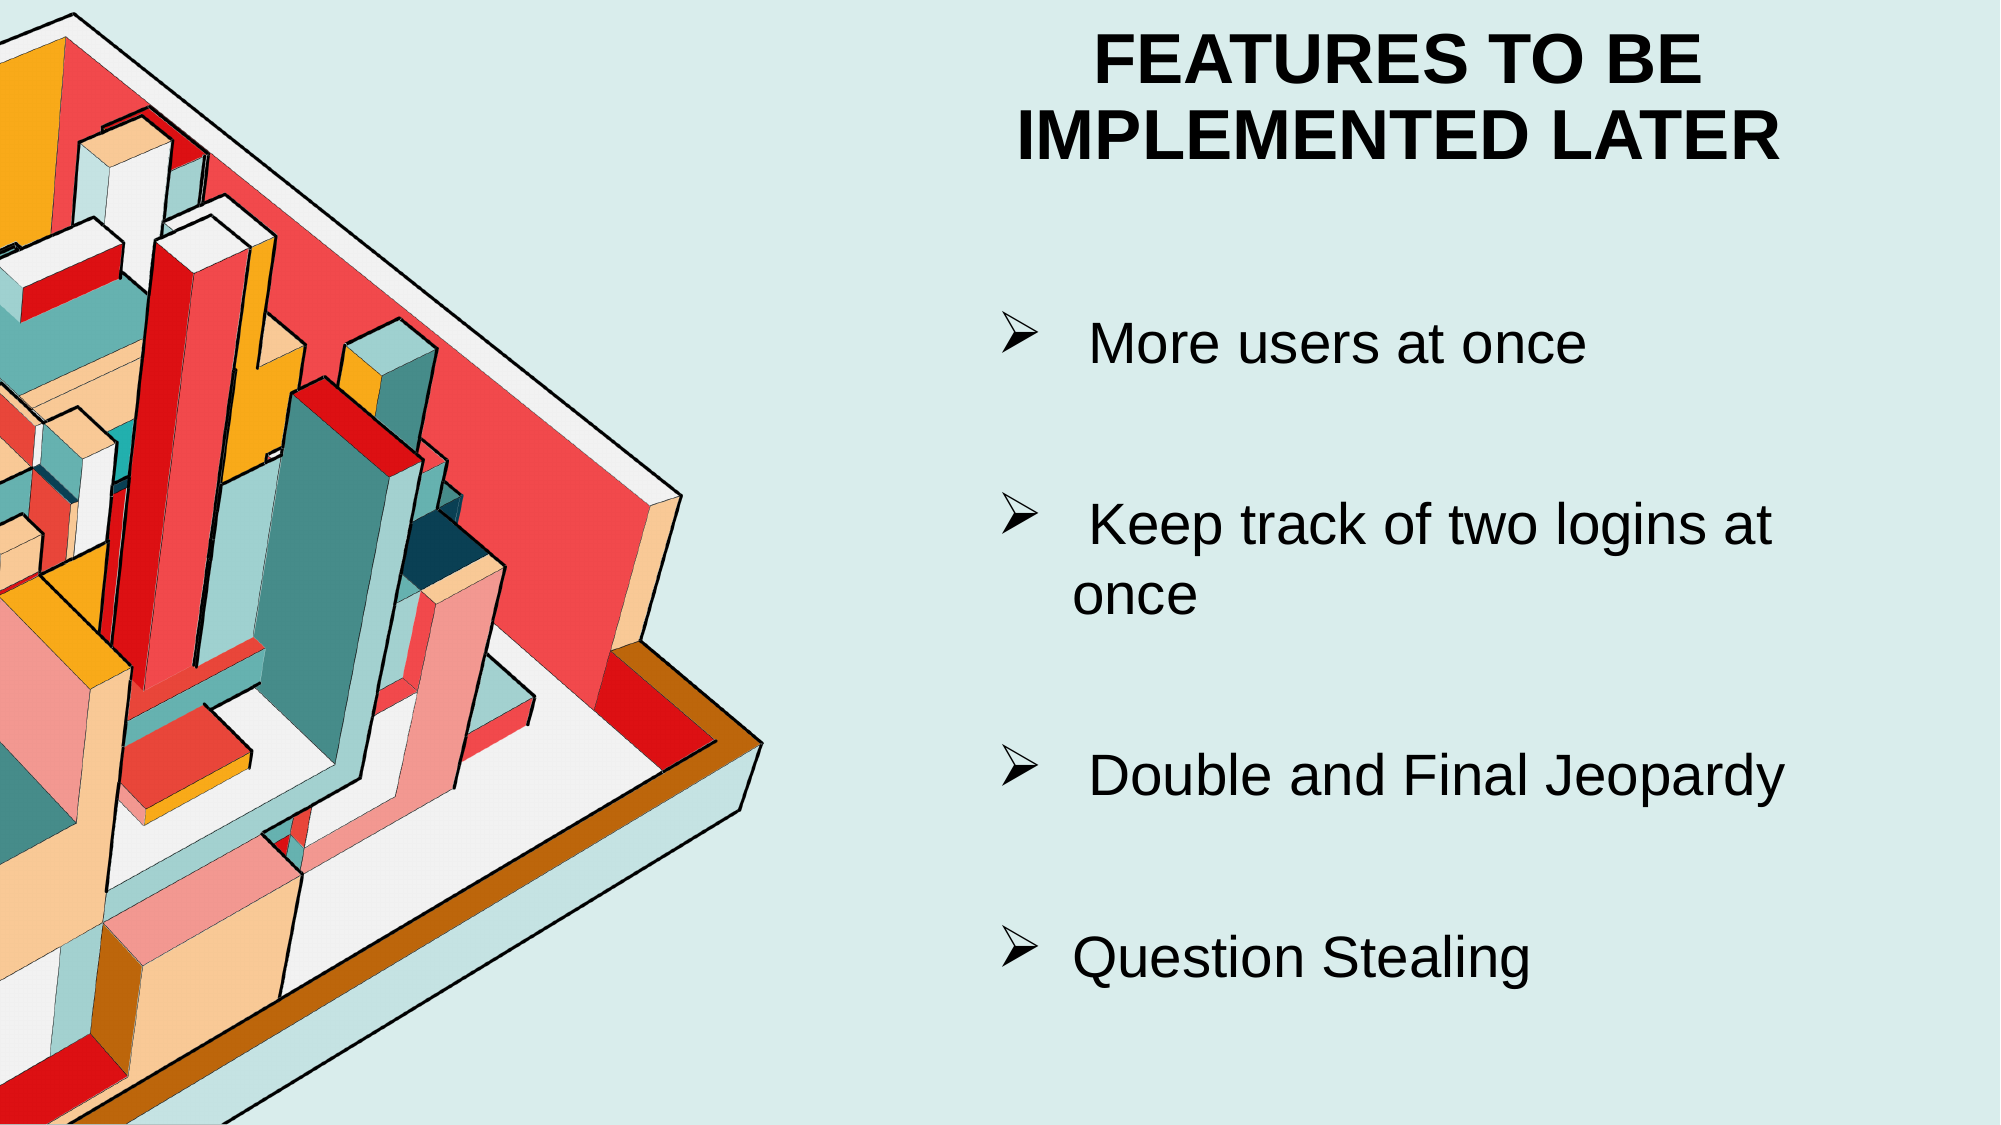

# Features to be implemented later
 More users at once

 Keep track of two logins at once

 Double and Final Jeopardy

Question Stealing